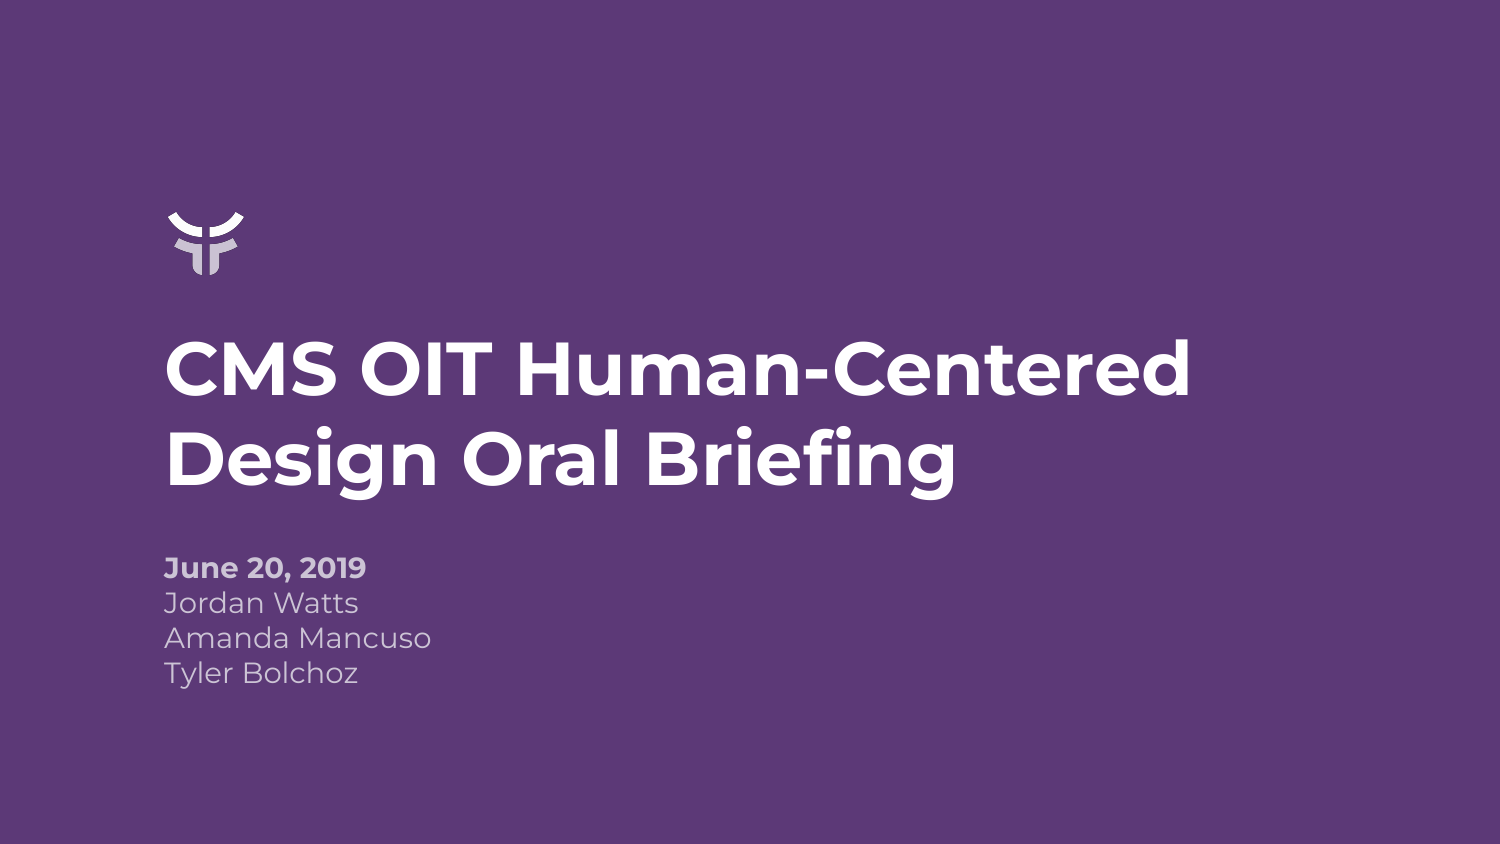

# CMS OIT Human-Centered Design Oral Briefing
June 20, 2019
Jordan Watts
Amanda Mancuso
Tyler Bolchoz